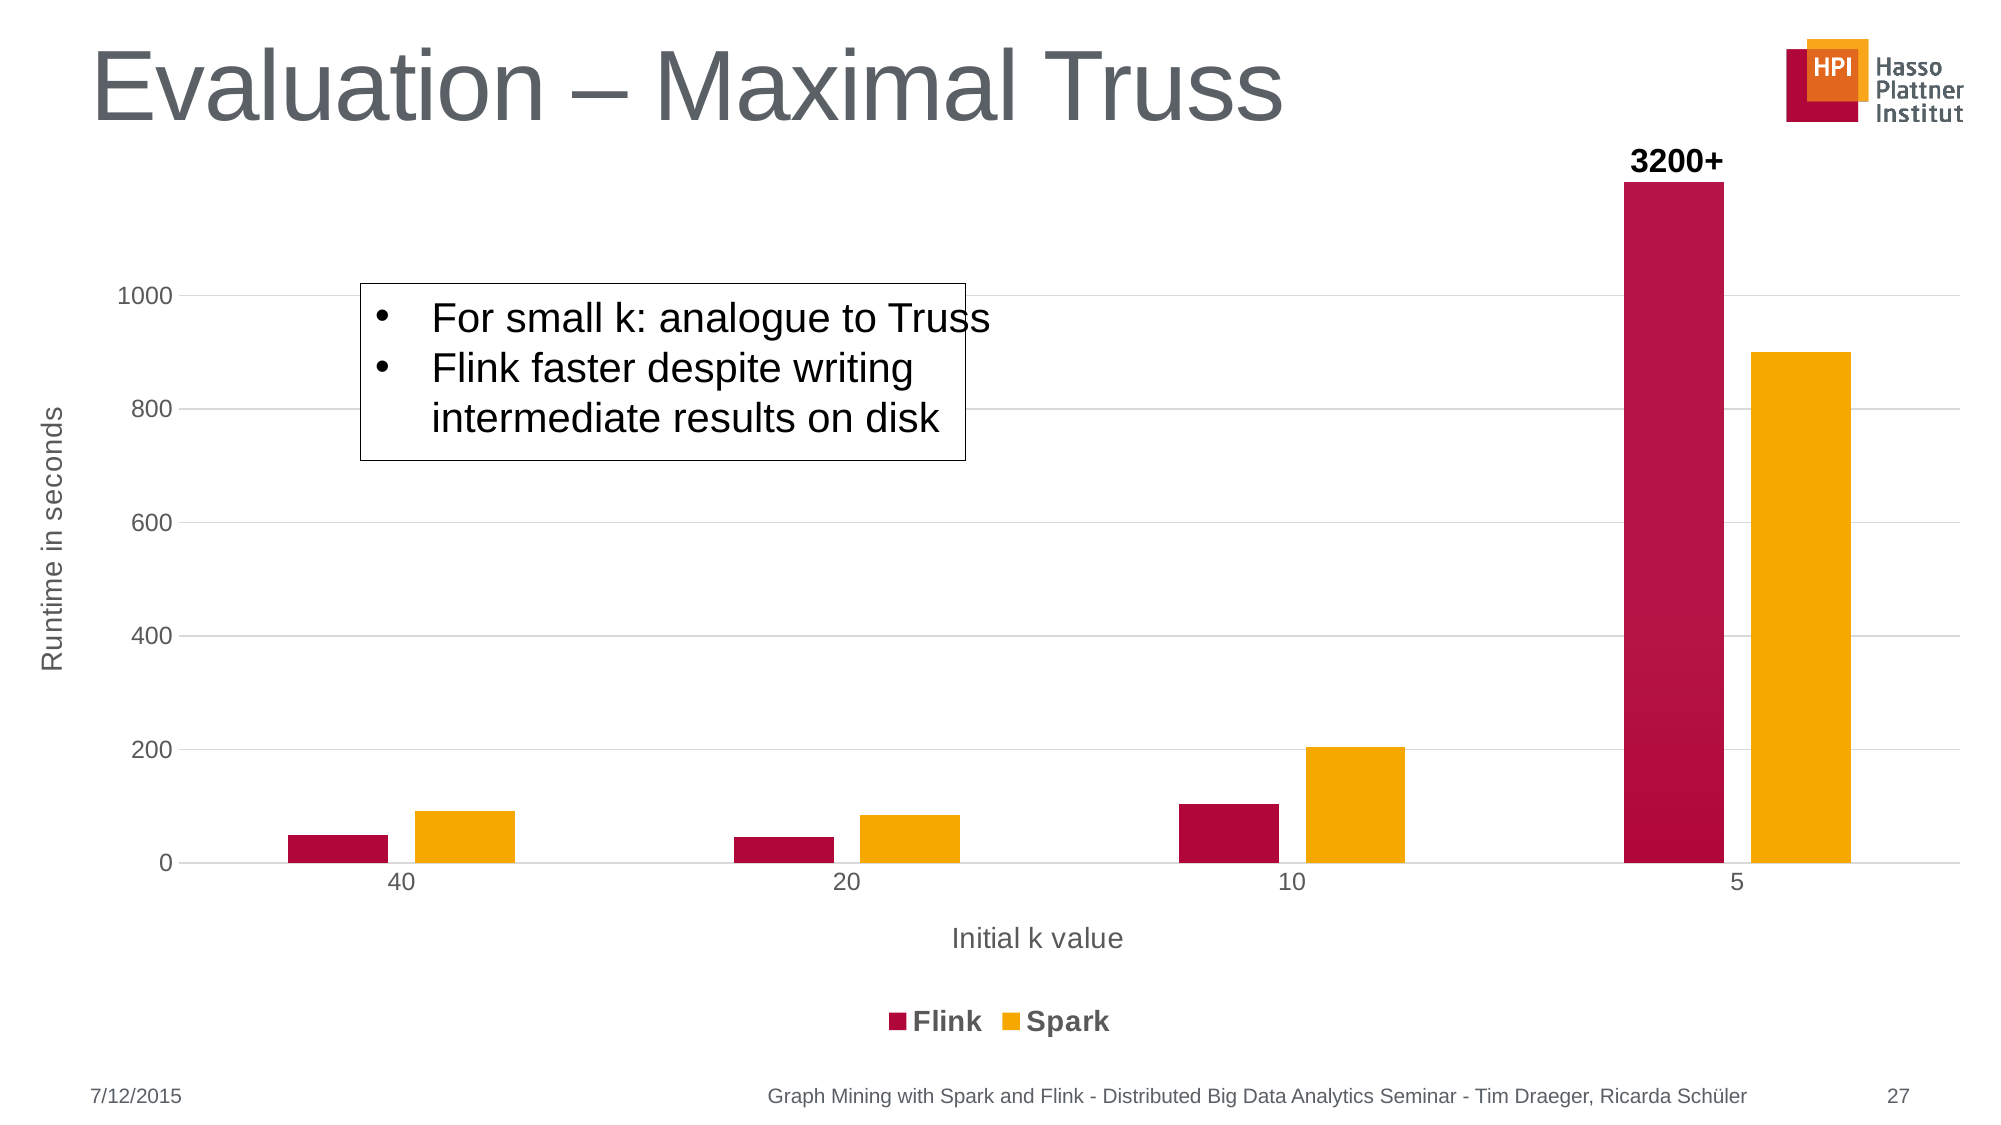

# Evaluation – Maximal Truss
3200+

### Chart

| Category | Flink | Spark |
|---|---|---|
| 40 | 49.0 | 92.0 |
| 20 | 46.0 | 85.0 |
| 10 | 104.0 | 205.0 |
| 5 | 3200.0 | 900.0 |
For small k: analogue to Truss
Flink faster despite writing
intermediate results on disk
7/12/2015
Graph Mining with Spark and Flink - Distributed Big Data Analytics Seminar - Tim Draeger, Ricarda Schüler
27